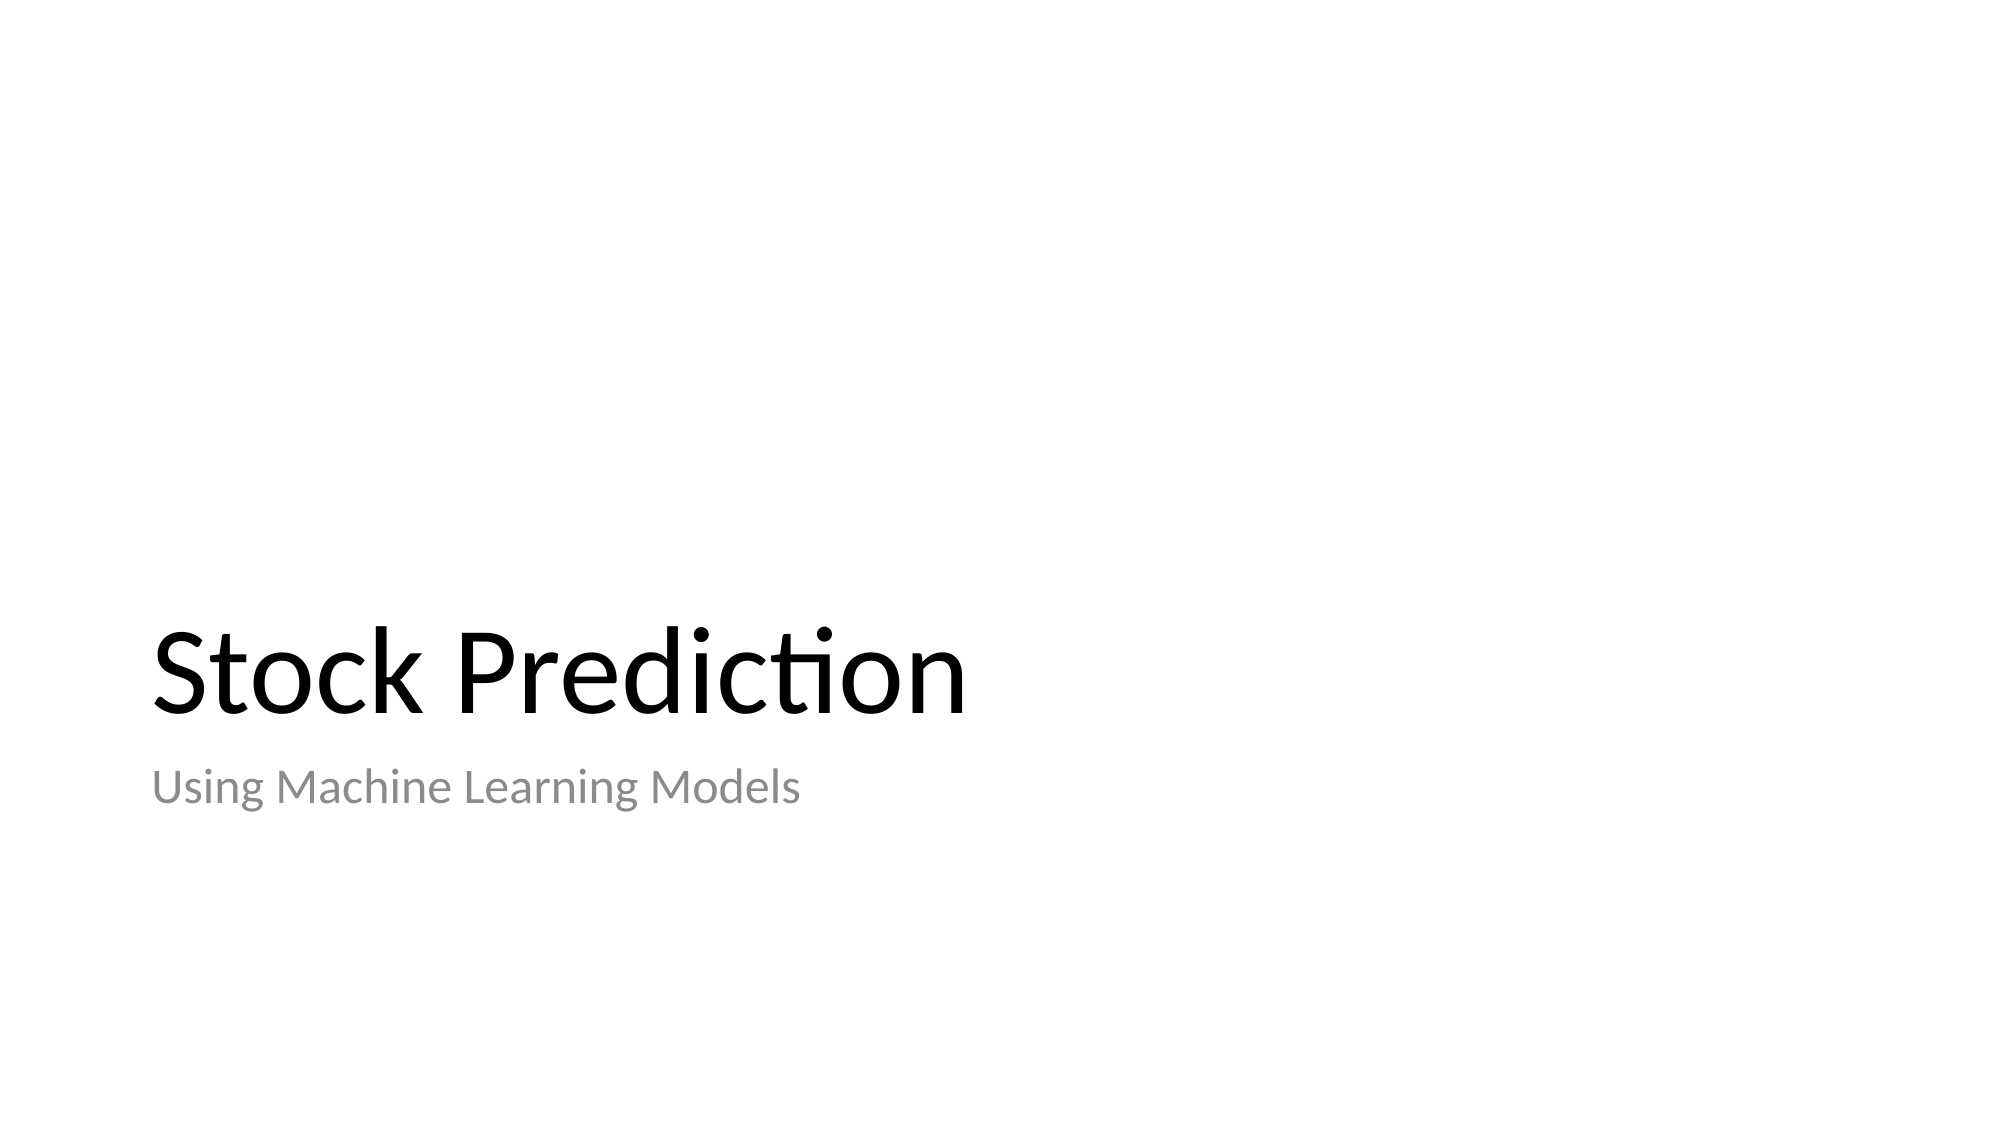

# Stock Prediction
Using Machine Learning Models